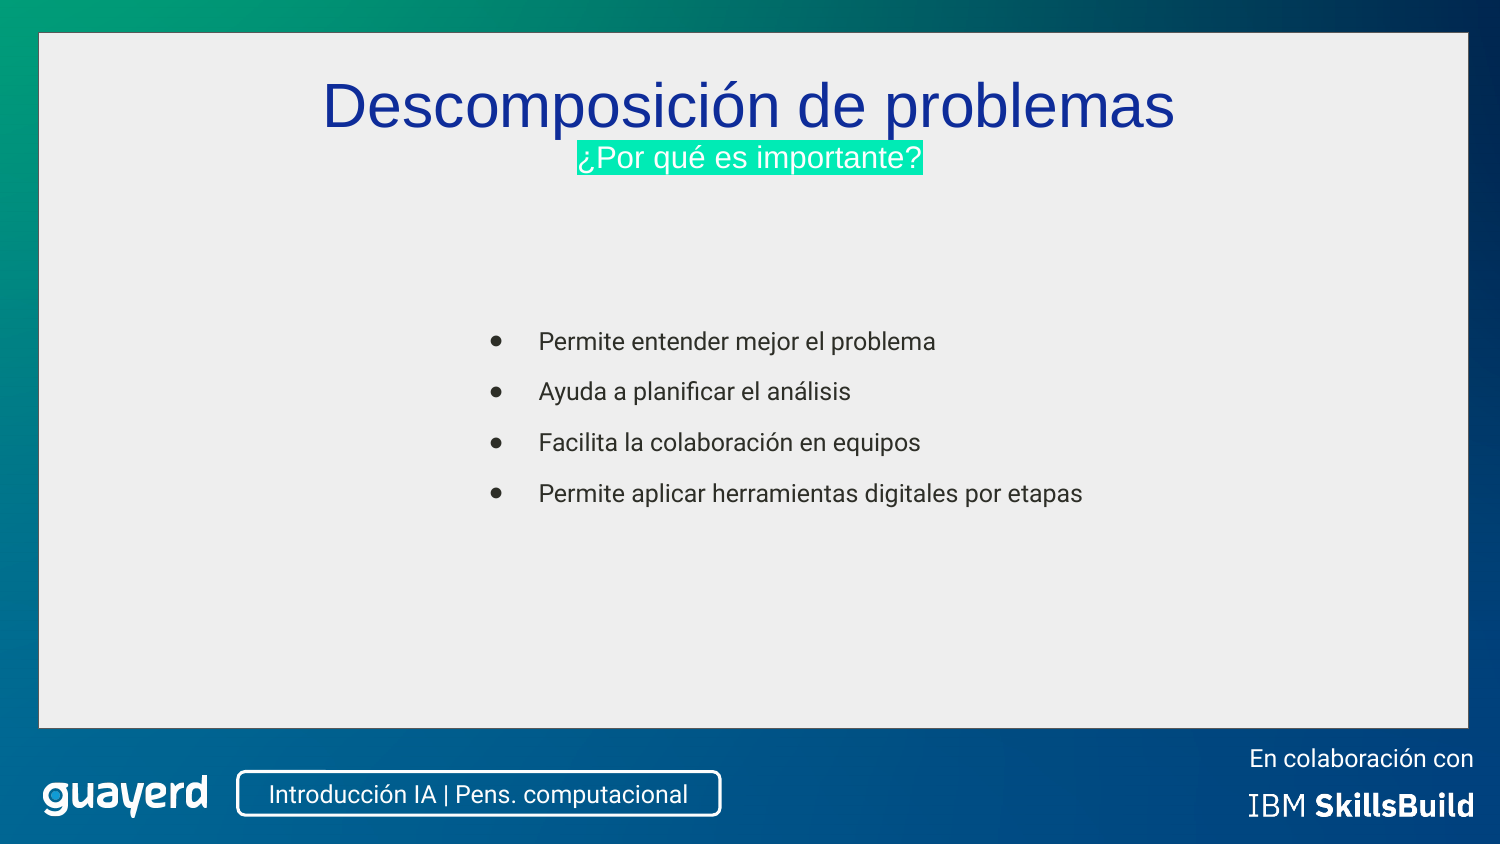

Descomposición de problemas
¿Por qué es importante?
Permite entender mejor el problema
Ayuda a planificar el análisis
Facilita la colaboración en equipos
Permite aplicar herramientas digitales por etapas
Introducción IA | Pens. computacional